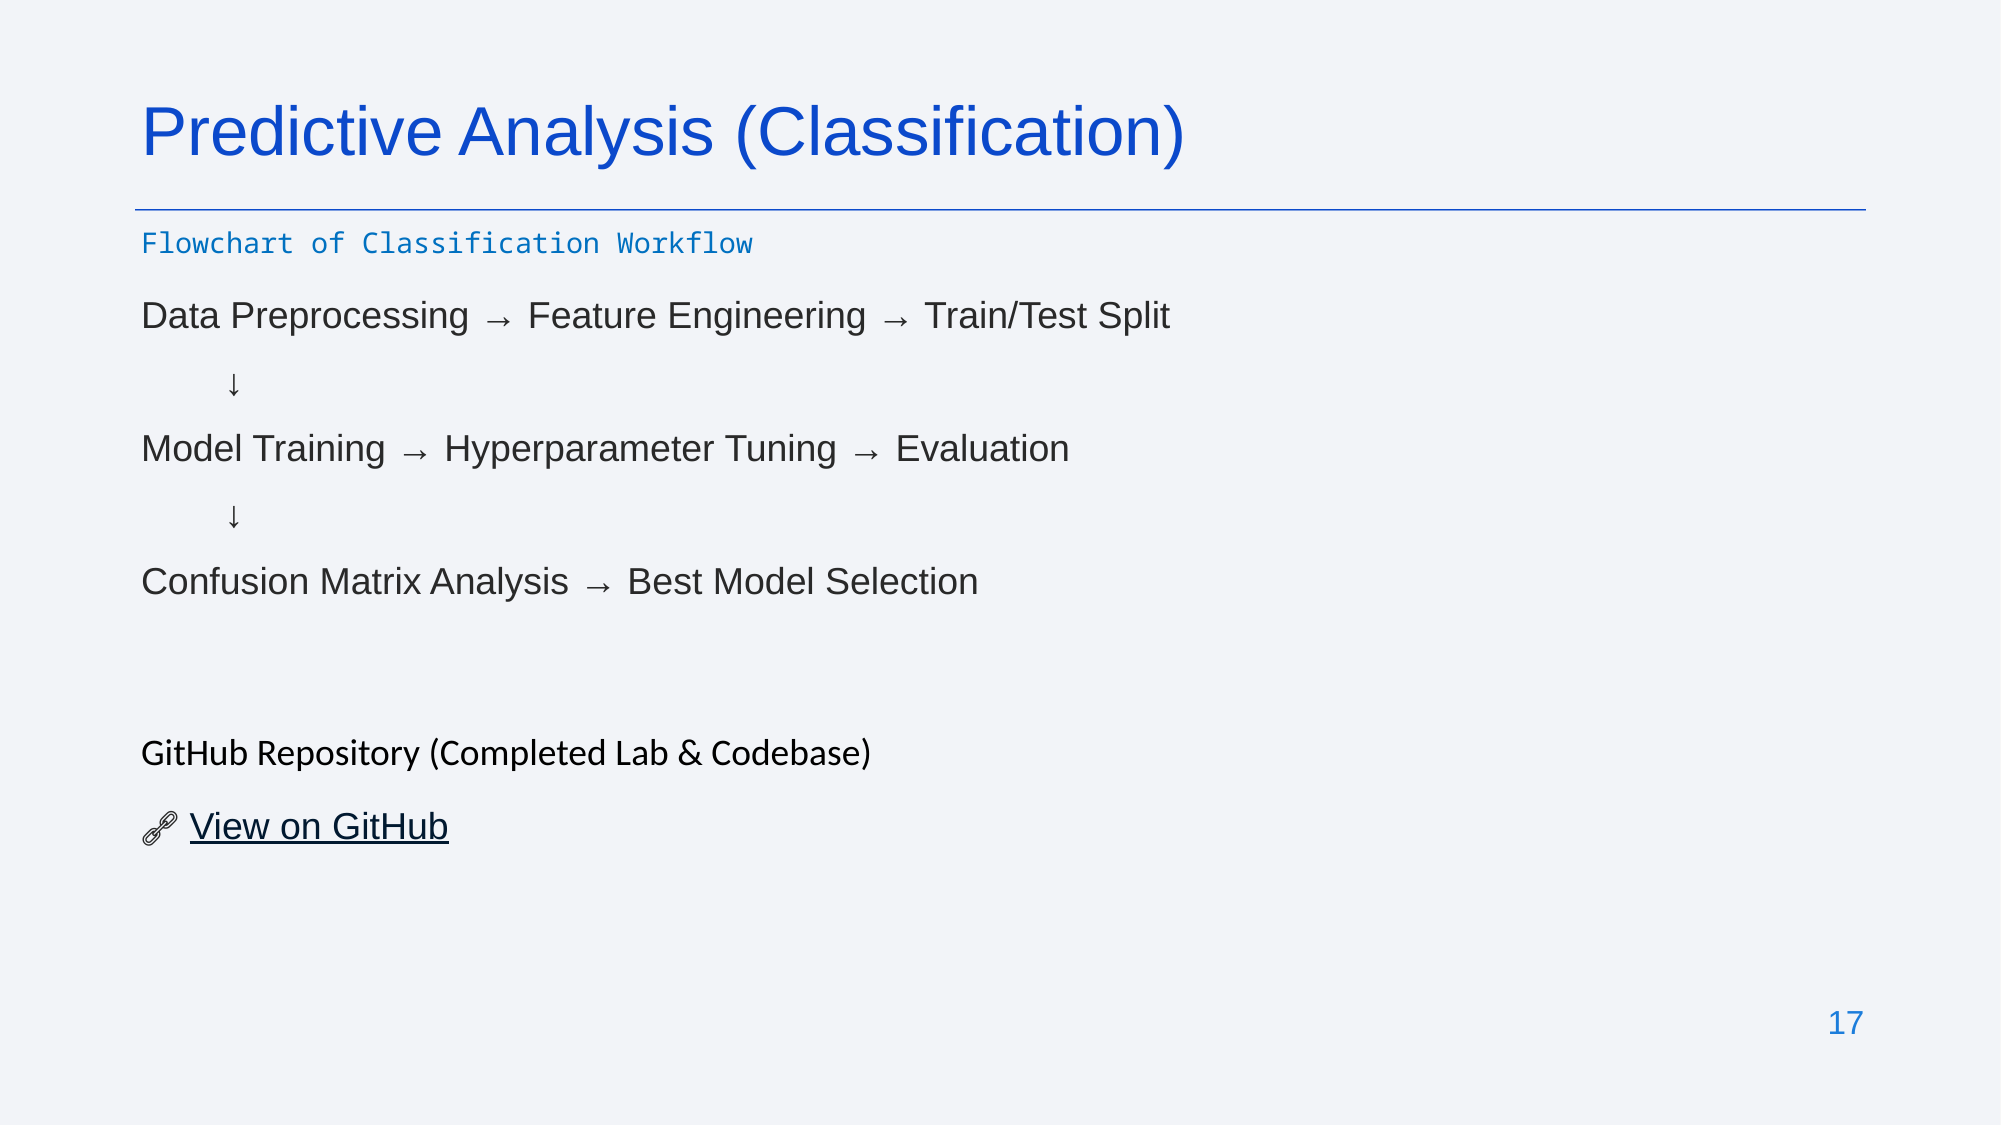

Predictive Analysis (Classification)
Flowchart of Classification Workflow
Data Preprocessing → Feature Engineering → Train/Test Split
        ↓
Model Training → Hyperparameter Tuning → Evaluation
        ↓
Confusion Matrix Analysis → Best Model Selection
GitHub Repository (Completed Lab & Codebase)
🔗 View on GitHub
17